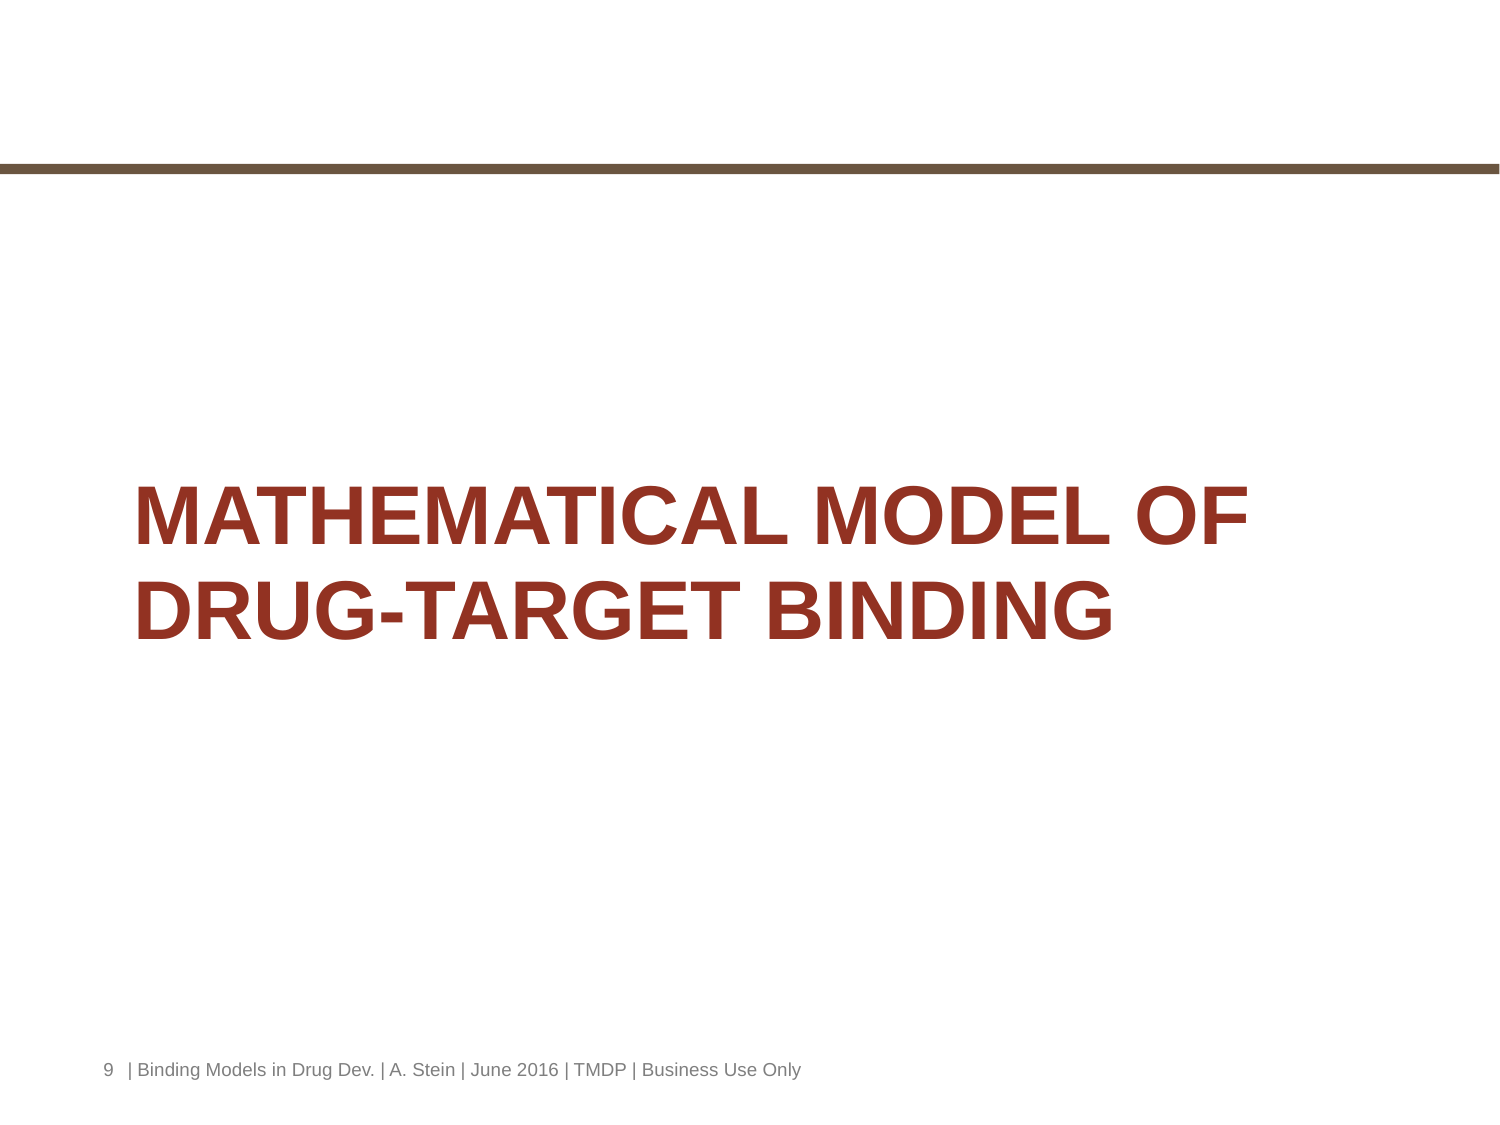

# mathematical Model of Drug-target binding
9
| Binding Models in Drug Dev. | A. Stein | June 2016 | TMDP | Business Use Only